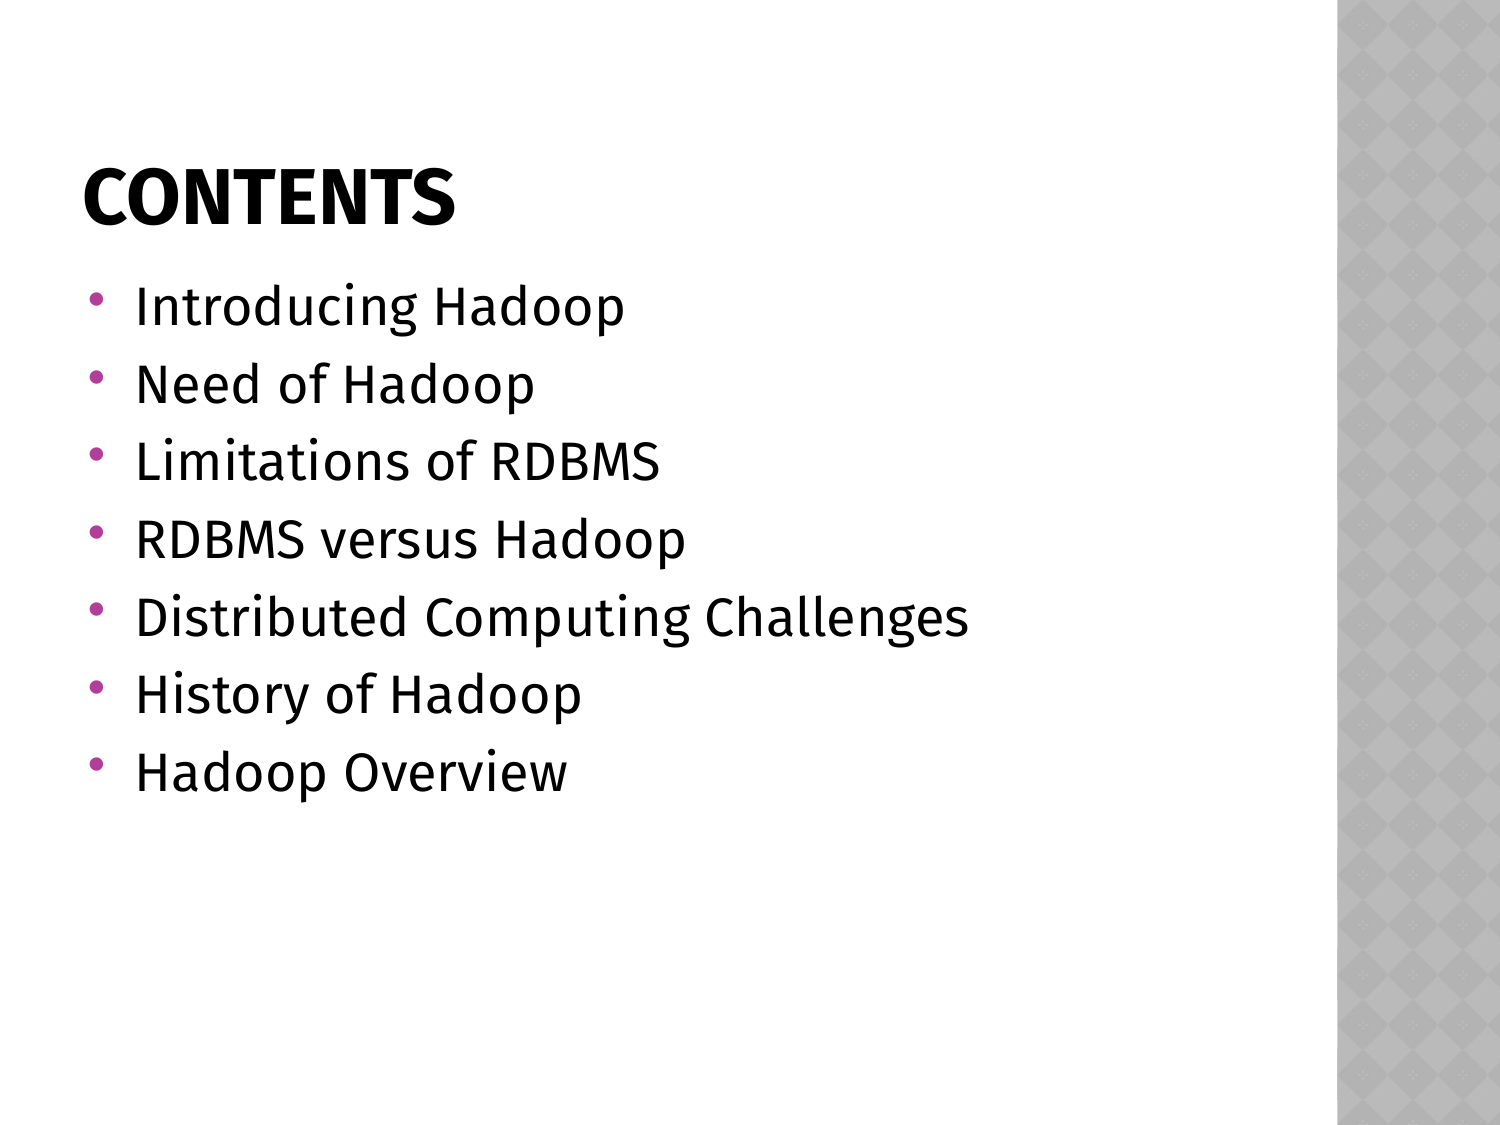

# Contents
Introducing Hadoop
Need of Hadoop
Limitations of RDBMS
RDBMS versus Hadoop
Distributed Computing Challenges
History of Hadoop
Hadoop Overview